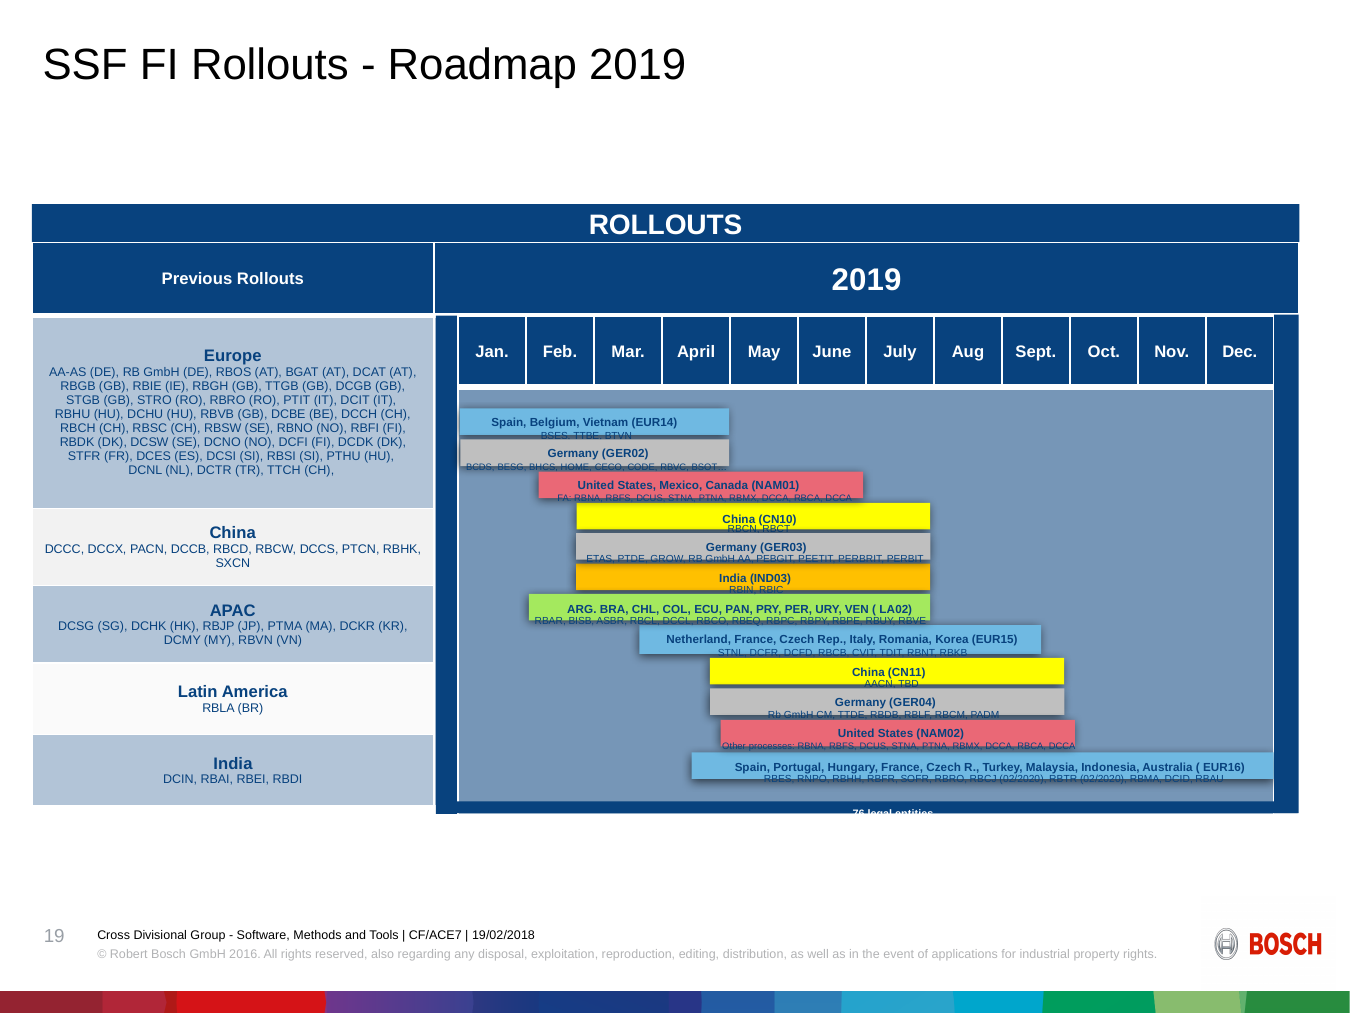

SSF FI Rollouts - Roadmap 2019

ROLLOUTS
| Previous Rollouts | 2019 |
| --- | --- |
| Europe AA-AS (DE), RB GmbH (DE), RBOS (AT), BGAT (AT), DCAT (AT), RBGB (GB), RBIE (IE), RBGH (GB), TTGB (GB), DCGB (GB), STGB (GB), STRO (RO), RBRO (RO), PTIT (IT), DCIT (IT), RBHU (HU), DCHU (HU), RBVB (GB), DCBE (BE), DCCH (CH), RBCH (CH), RBSC (CH), RBSW (SE), RBNO (NO), RBFI (FI), RBDK (DK), DCSW (SE), DCNO (NO), DCFI (FI), DCDK (DK), STFR (FR), DCES (ES), DCSI (SI), RBSI (SI), PTHU (HU), DCNL (NL), DCTR (TR), TTCH (CH), |  |
| China DCCC, DCCX, PACN, DCCB, RBCD, RBCW, DCCS, PTCN, RBHK, SXCN |  |
| APAC DCSG (SG), DCHK (HK), RBJP (JP), PTMA (MA), DCKR (KR), DCMY (MY), RBVN (VN) |  |
| Latin America RBLA (BR) |  |
| India DCIN, RBAI, RBEI, RBDI |  |

| Jan. | Feb. | Mar. | April | May | June | July | Aug | Sept. | Oct. | Nov. | Dec. |
| --- | --- | --- | --- | --- | --- | --- | --- | --- | --- | --- | --- |
|  |  |  |  |  |  |  |  |  |  |  |  |
Spain, Belgium, Vietnam (EUR14)
  BSES, TTBE, BTVN

Germany (GER02)
BCDS, BESG, BHCS, HOME, CECO, CODE, RBVC, BSOT…

United States, Mexico, Canada (NAM01)
FA: RBNA, RBFS, DCUS, STNA, PTNA, RBMX, DCCA, RBCA, DCCA

China (CN10)
  RBCN, RBCT

Germany (GER03)
ETAS, PTDE, GROW, RB GmbH AA, PEBGIT, PEETIT, PERBRIT, PERBIT

India (IND03)
RBIN, RBIC

ARG. BRA, CHL, COL, ECU, PAN, PRY, PER, URY, VEN ( LA02)
RBIN, RBIC
RBAR, BISB, ASBR, RBCL, DCCL, RBCO, RBEQ, RBPC, RBPY, RBPE, RBUY, RBVE

Netherland, France, Czech Rep., Italy, Romania, Korea (EUR15)
STNL, DCFR, DCFD, RBCB, CVIT, TDIT, RBNT, RBKB

China (CN11)
AACN, TBD

Germany (GER04)
Rb GmbH CM, TTDE, RBDB, RBLF, RBCM, PADM

United States (NAM02)
Other processes: RBNA, RBFS, DCUS, STNA, PTNA, RBMX, DCCA, RBCA, DCCA

Spain, Portugal, Hungary, France, Czech R., Turkey, Malaysia, Indonesia, Australia ( EUR16)
RBES, RNPO, RBHH, RBFR, SOFR, RBRO, RBCJ (02/2020), RBTR (02/2020), RBMA, DCID, RBAU

76 legal entities

19
Cross Divisional Group - Software, Methods and Tools | CF/ACE7 | 19/02/2018
© Robert Bosch GmbH 2016. All rights reserved, also regarding any disposal, exploitation, reproduction, editing, distribution, as well as in the event of applications for industrial property rights.